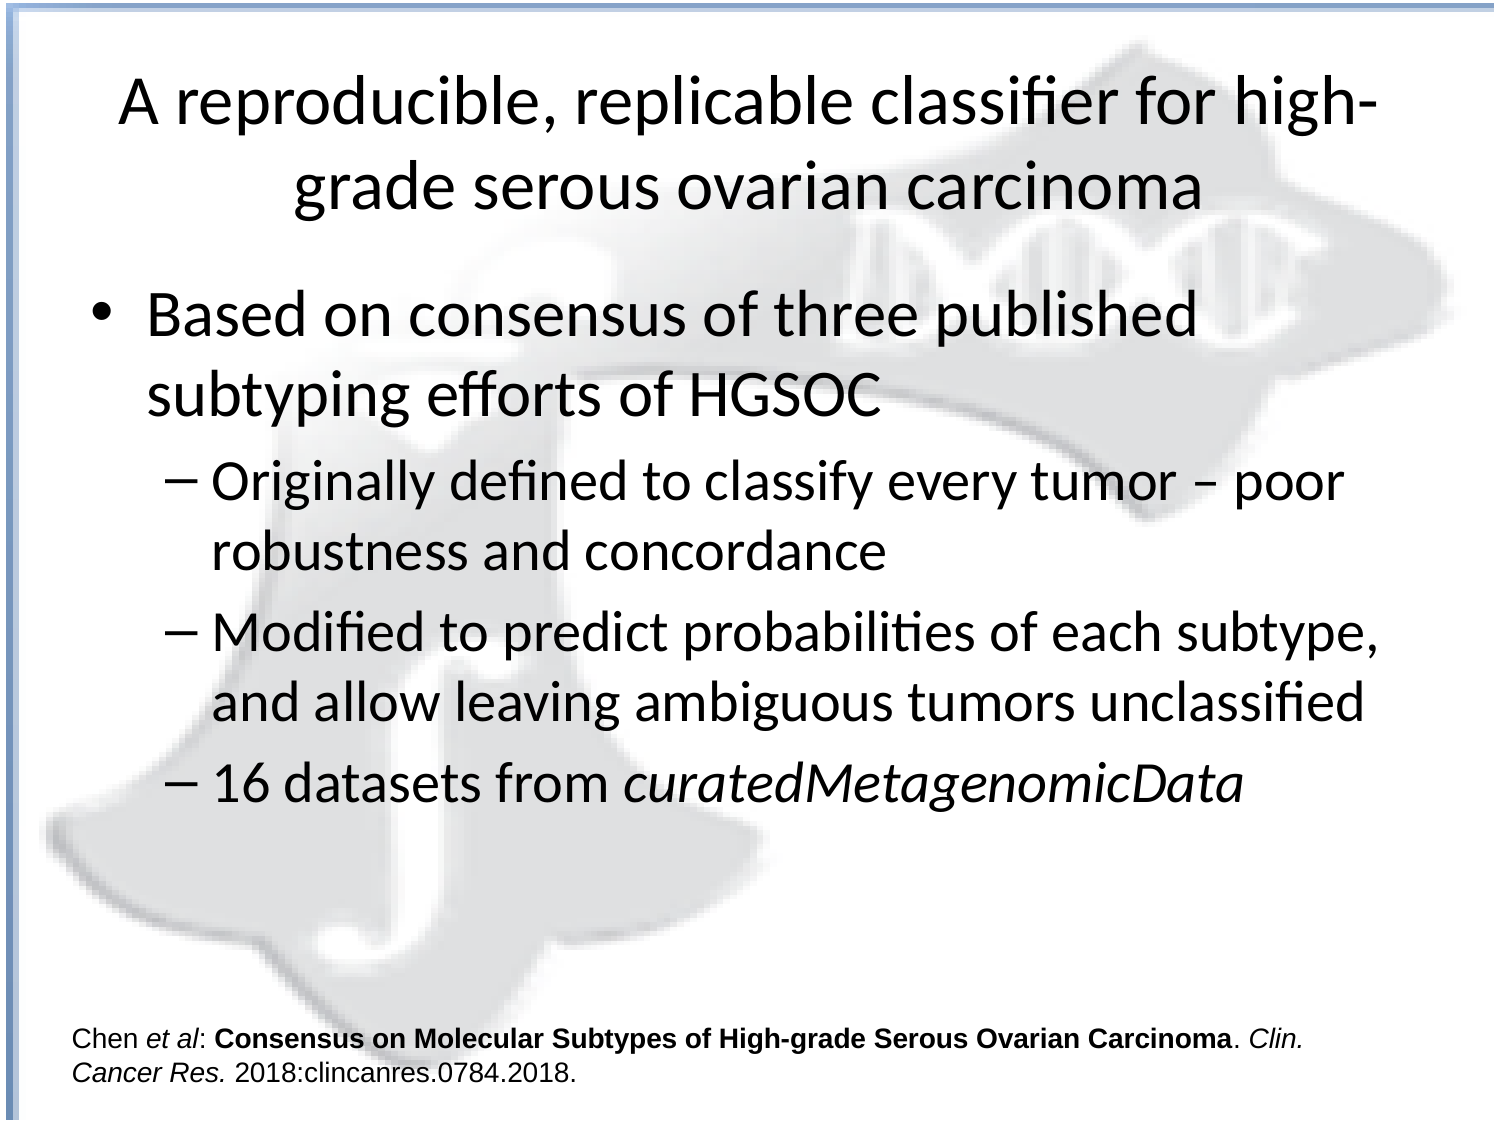

# A reproducible, replicable classifier for high-grade serous ovarian carcinoma
Based on consensus of three published subtyping efforts of HGSOC
Originally defined to classify every tumor – poor robustness and concordance
Modified to predict probabilities of each subtype, and allow leaving ambiguous tumors unclassified
16 datasets from curatedMetagenomicData
Chen et al: Consensus on Molecular Subtypes of High-grade Serous Ovarian Carcinoma. Clin. Cancer Res. 2018:clincanres.0784.2018.